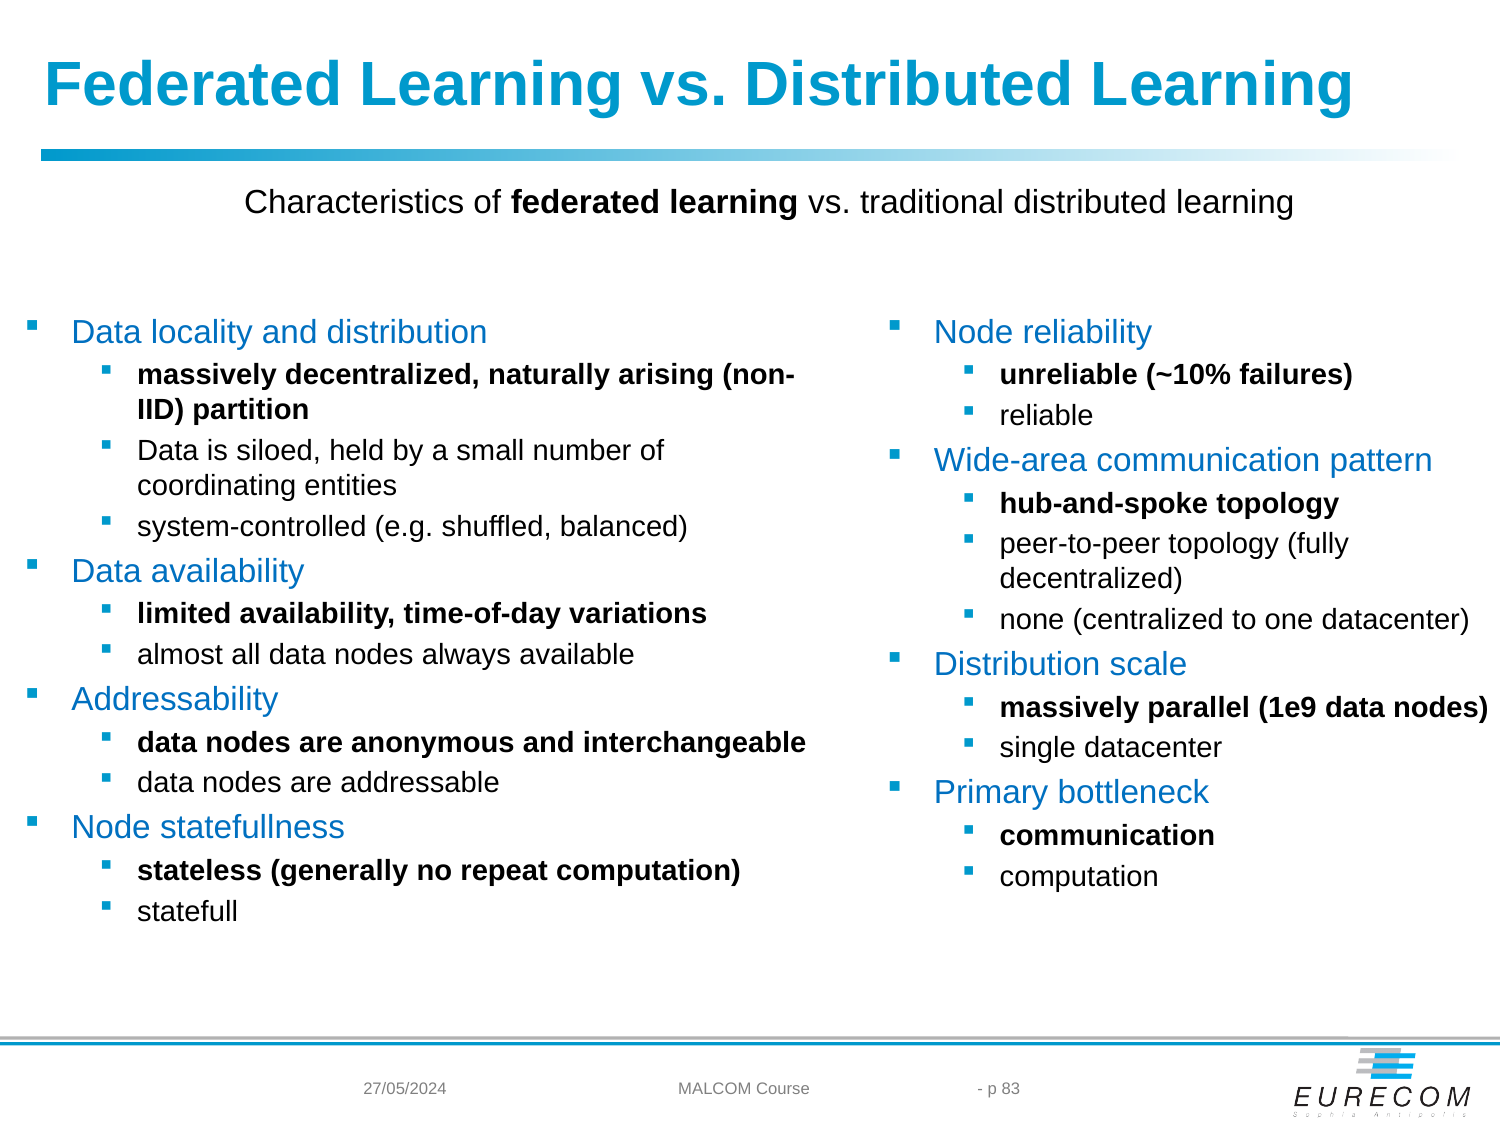

Federated Learning vs. Distributed Learning
Characteristics of federated learning vs. traditional distributed learning
Data locality and distribution
massively decentralized, naturally arising (non-IID) partition
Data is siloed, held by a small number of coordinating entities
system-controlled (e.g. shuffled, balanced)
Data availability
limited availability, time-of-day variations
almost all data nodes always available
Addressability
data nodes are anonymous and interchangeable
data nodes are addressable
Node statefullness
stateless (generally no repeat computation)
statefull

Node reliability
unreliable (~10% failures)
reliable
Wide-area communication pattern
hub-and-spoke topology
peer-to-peer topology (fully decentralized)
none (centralized to one datacenter)
Distribution scale
massively parallel (1e9 data nodes)
single datacenter
Primary bottleneck
communication
computation

27/05/2024
MALCOM Course
- p 83